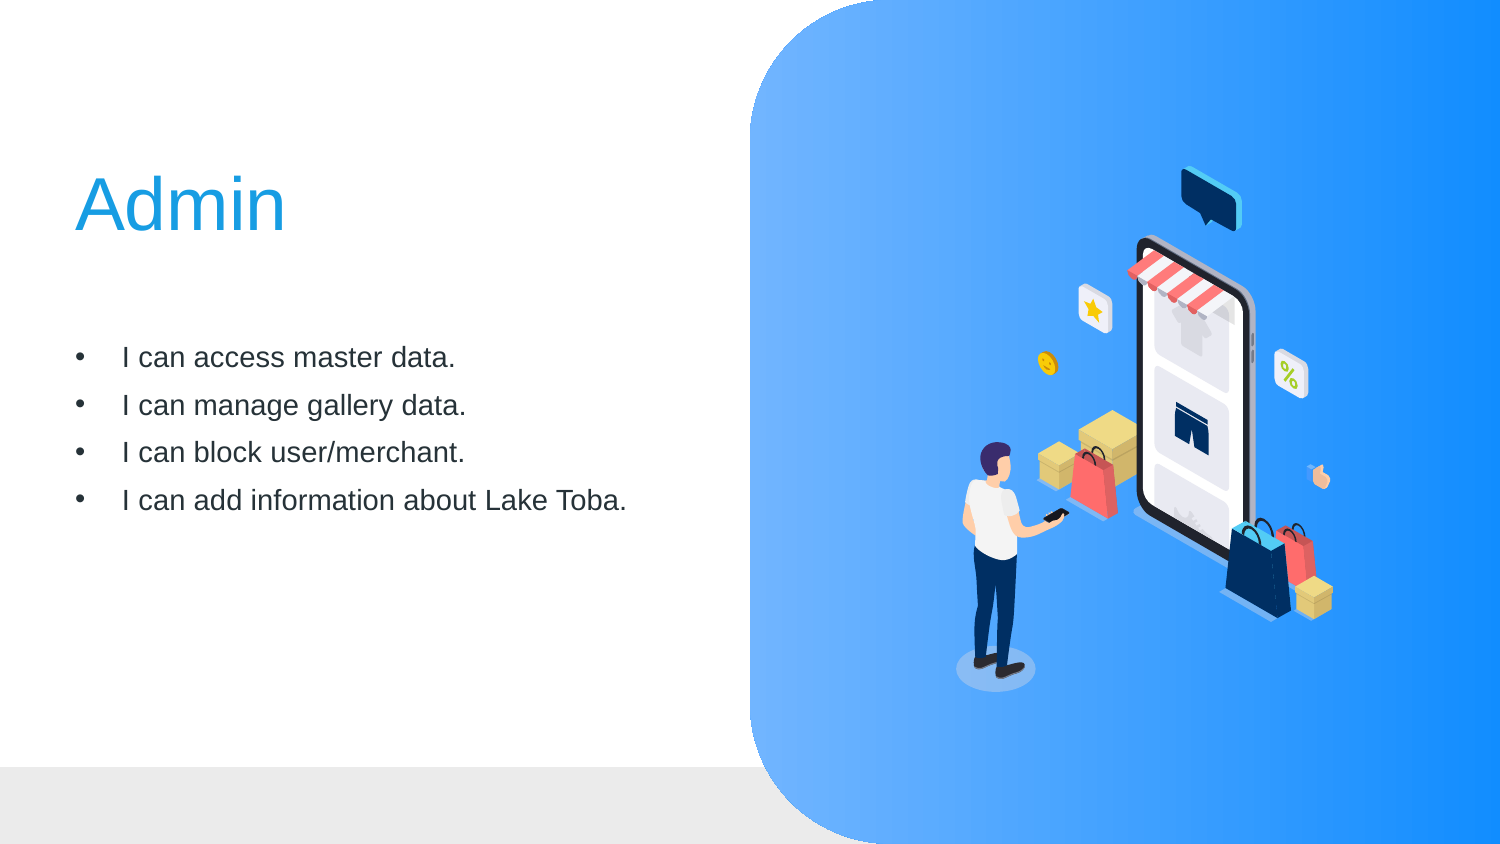

# Admin

I can access master data.
I can manage gallery data.
I can block user/merchant.
I can add information about Lake Toba.